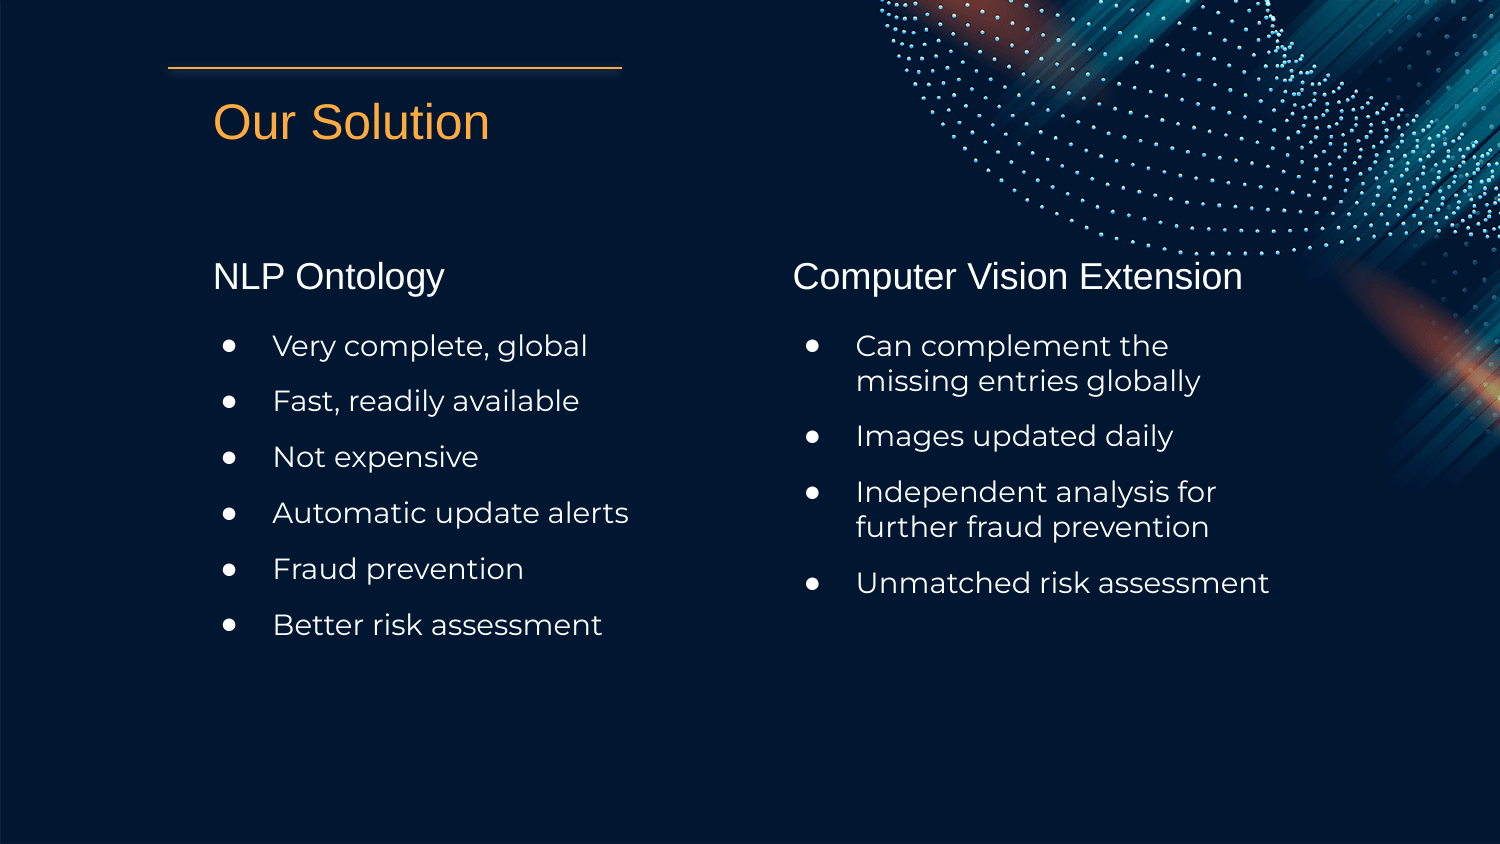

# Our Solution
NLP Ontology
Computer Vision Extension
Very complete, global
Fast, readily available
Not expensive
Automatic update alerts
Fraud prevention
Better risk assessment
Can complement the missing entries globally
Images updated daily
Independent analysis for further fraud prevention
Unmatched risk assessment